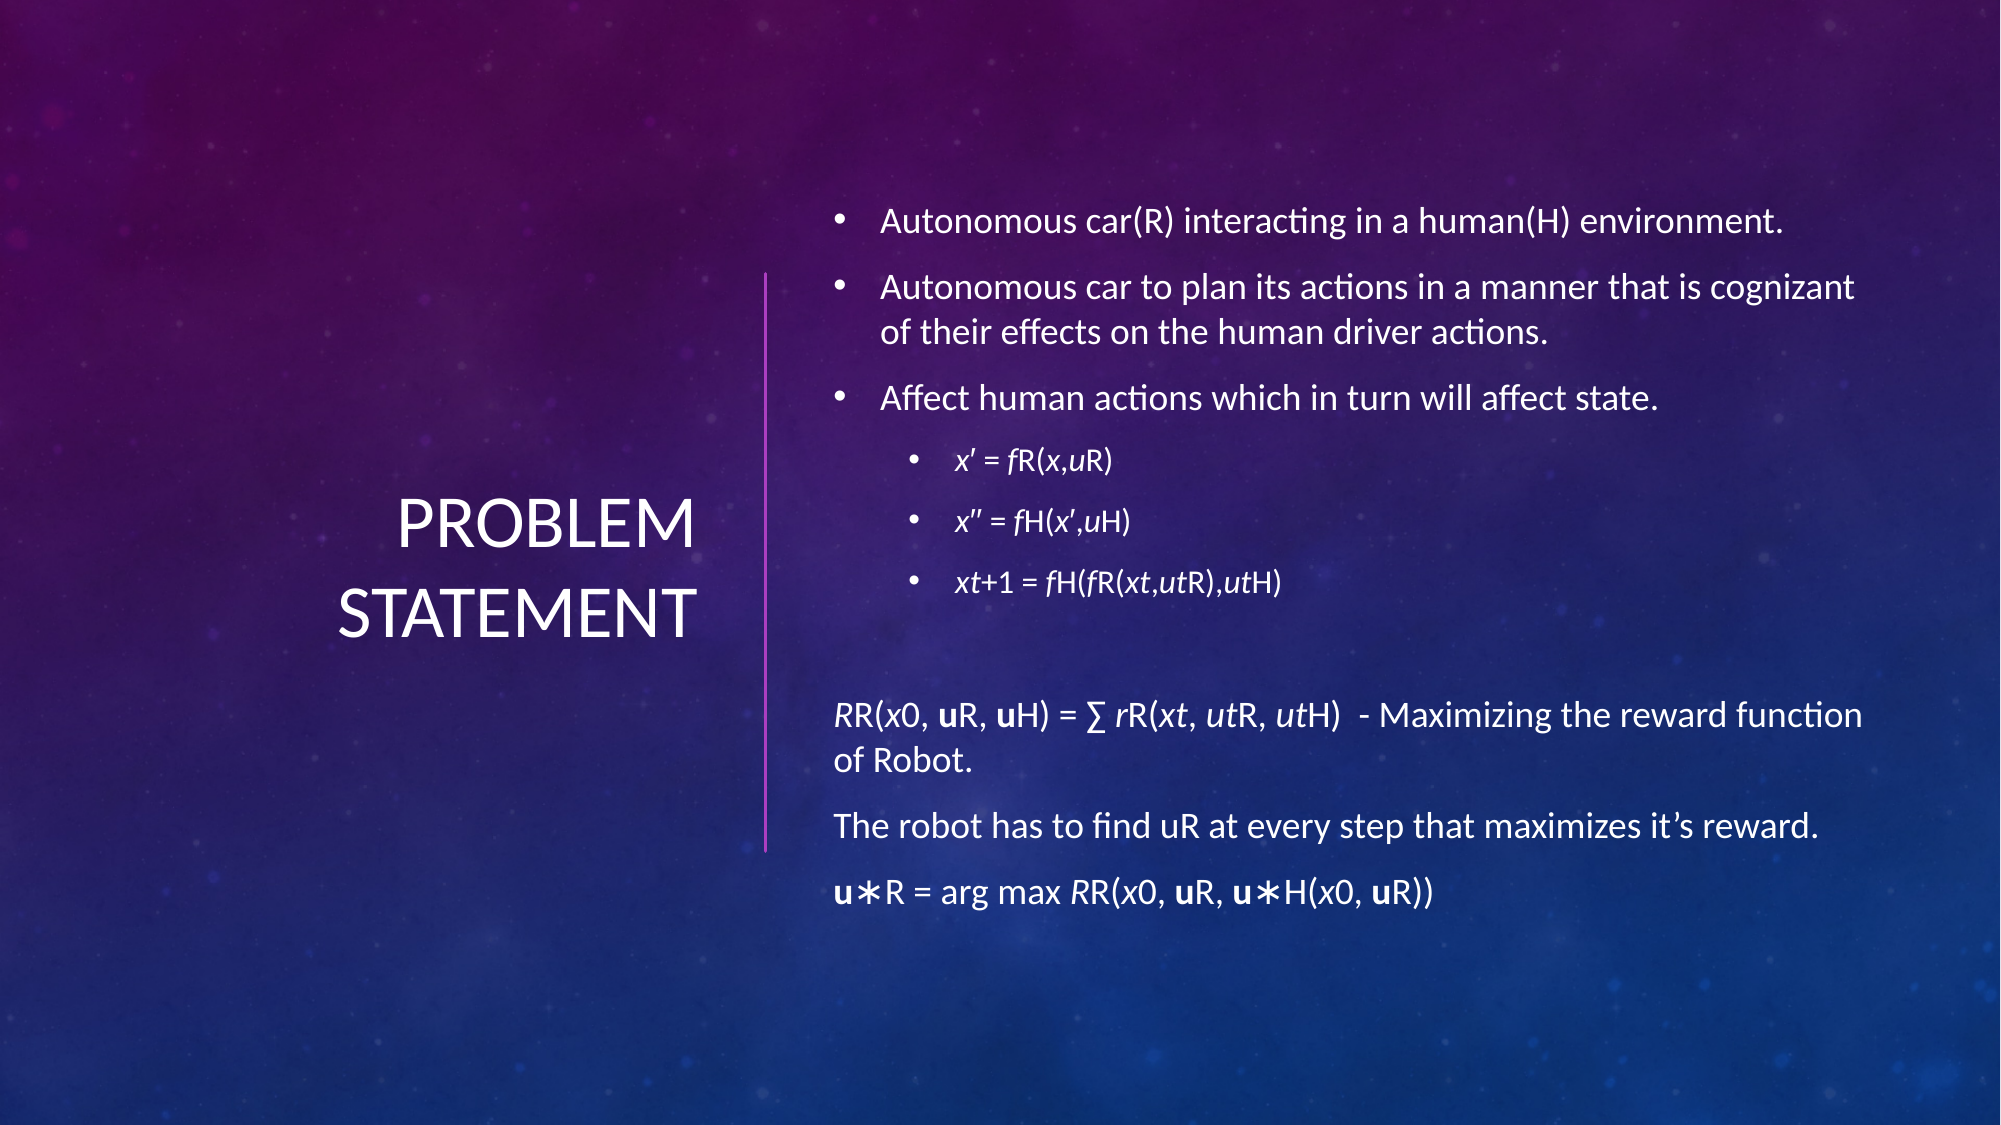

# Problem statement
Autonomous car(R) interacting in a human(H) environment.
Autonomous car to plan its actions in a manner that is cognizant of their effects on the human driver actions.
Affect human actions which in turn will affect state.
x′ = fR(x,uR)
x′′ = fH(x′,uH)
xt+1 = fH(fR(xt,utR),utH)

RR(x0, uR, uH) = ∑ rR(xt, utR, utH)  - Maximizing the reward function of Robot.
The robot has to find uR at every step that maximizes it’s reward.
u∗R = arg max RR(x0, uR, u∗H(x0, uR))